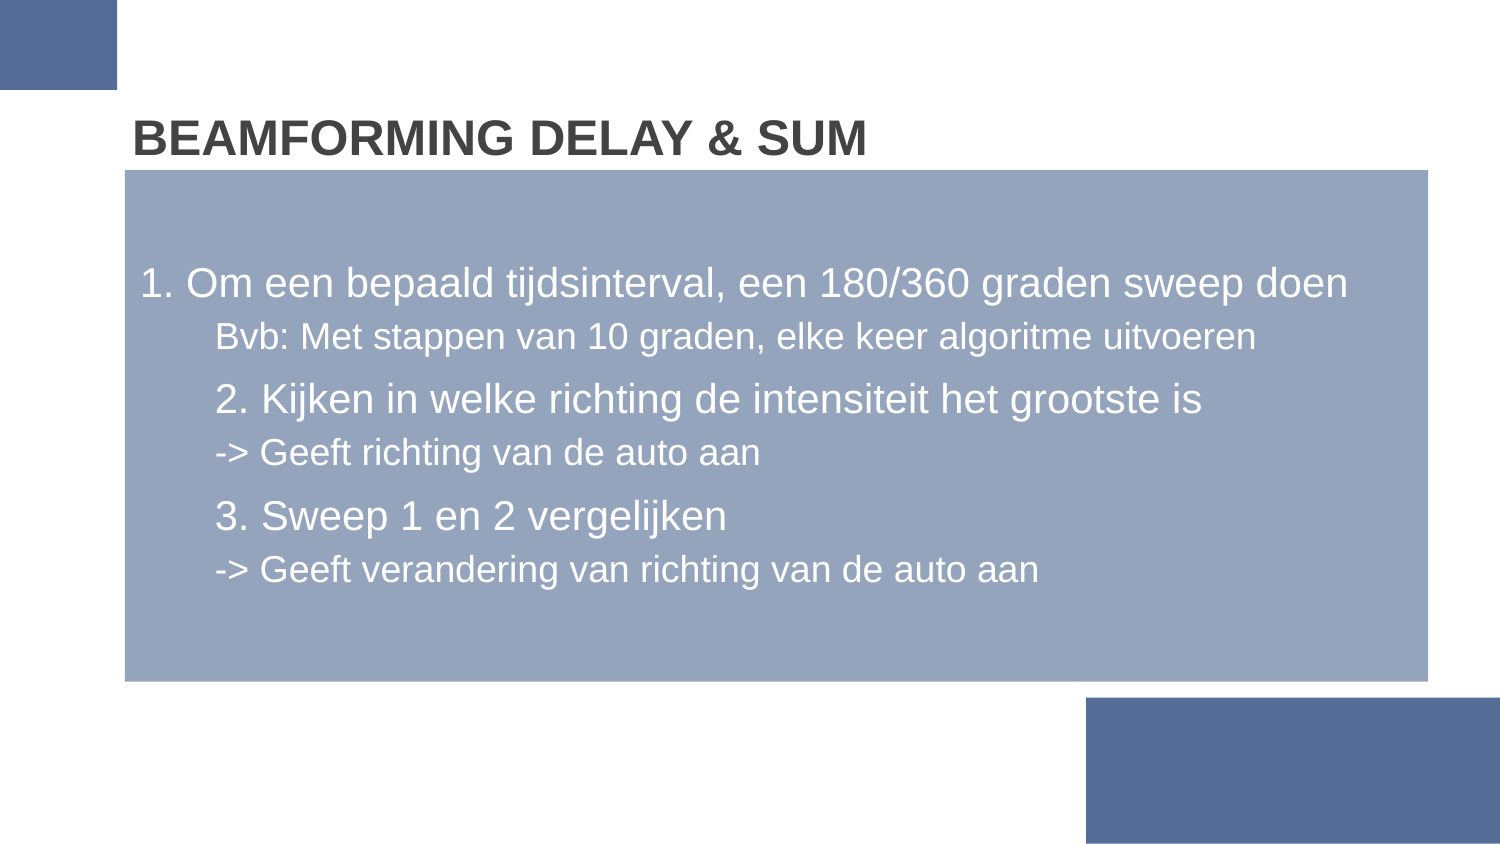

# BEAMFORMING DELAY & SUM
1. Om een bepaald tijdsinterval, een 180/360 graden sweep doen
Bvb: Met stappen van 10 graden, elke keer algoritme uitvoeren
2. Kijken in welke richting de intensiteit het grootste is
-> Geeft richting van de auto aan
3. Sweep 1 en 2 vergelijken
-> Geeft verandering van richting van de auto aan